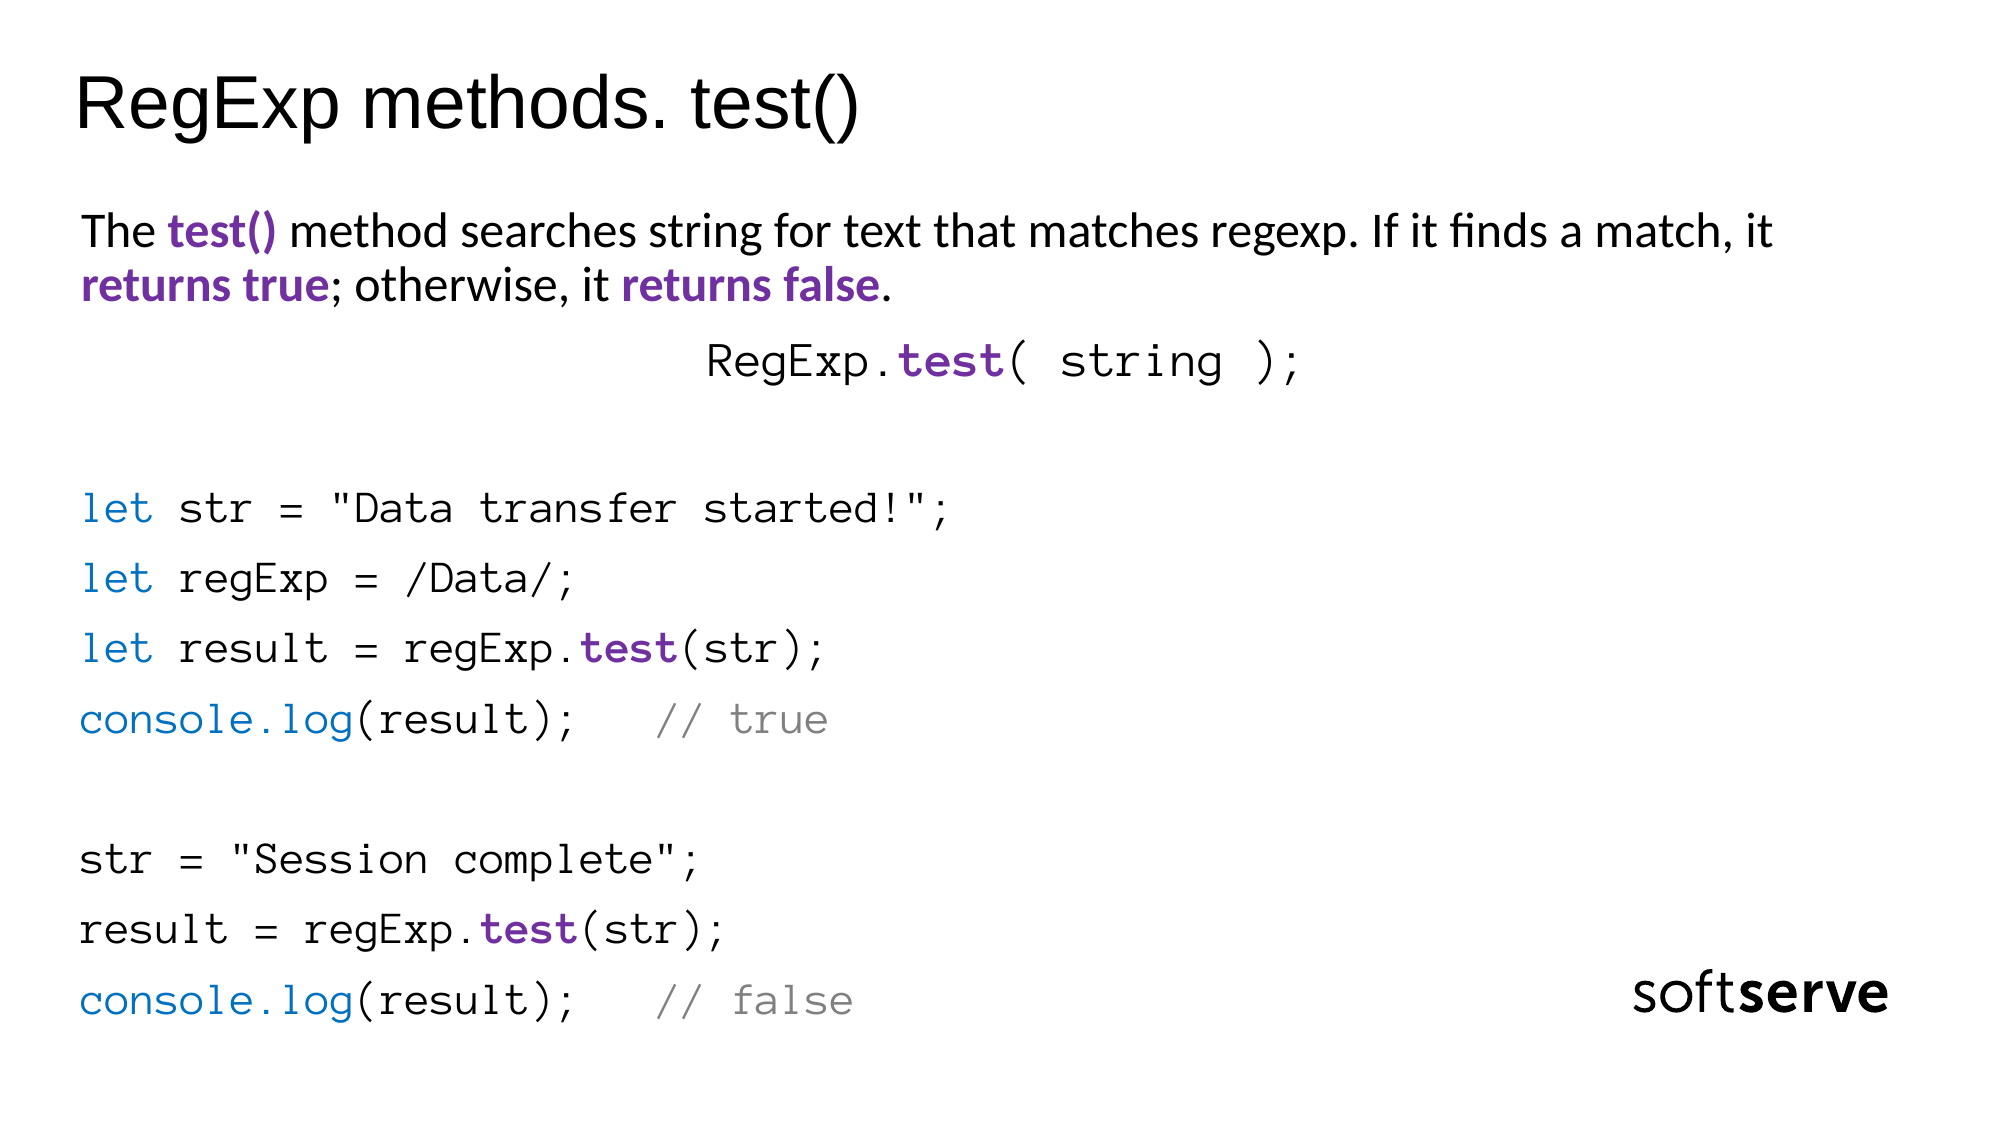

# RegExp methods. test()
The test() method searches string for text that matches regexp. If it finds a match, it returns true; otherwise, it returns false.
				 RegExp.test( string );

let str = "Data transfer started!";
let regExp = /Data/;
let result = regExp.test(str);
console.log(result);   // true

str = "Session complete";
result = regExp.test(str);
console.log(result);   // false